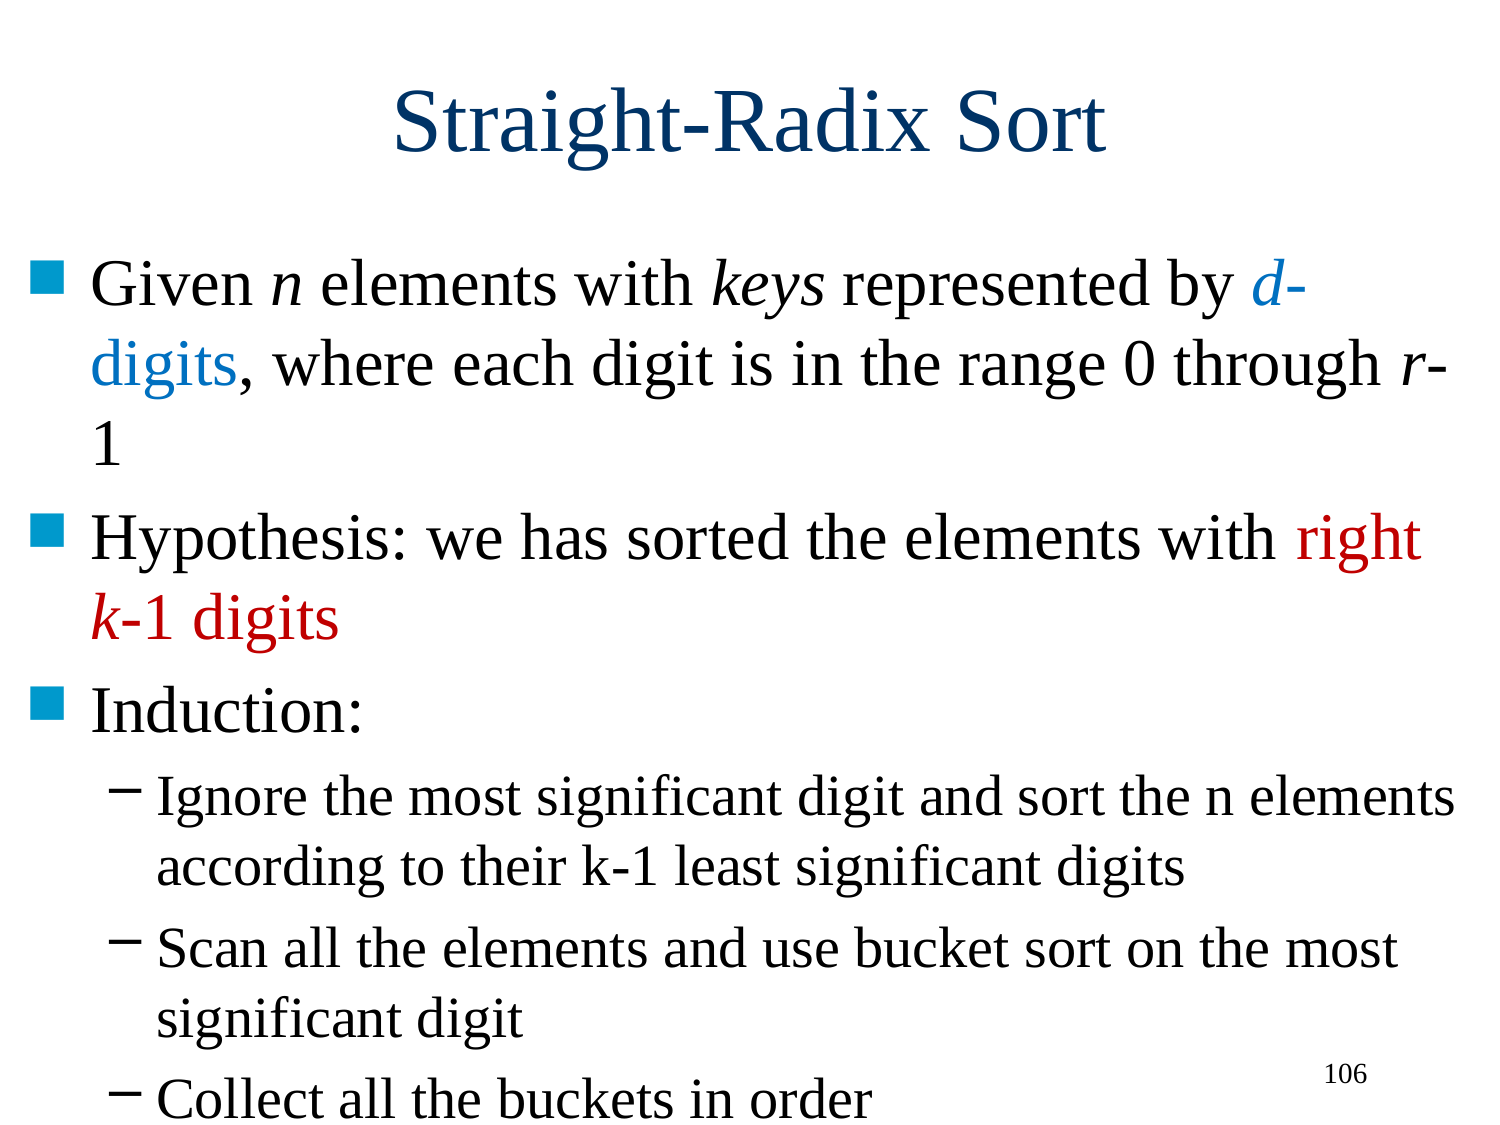

# Straight-Radix Sort
Given n elements with keys represented by d-digits, where each digit is in the range 0 through r-1
Hypothesis: we has sorted the elements with right k-1 digits
Induction:
Ignore the most significant digit and sort the n elements according to their k-1 least significant digits
Scan all the elements and use bucket sort on the most significant digit
Collect all the buckets in order
106